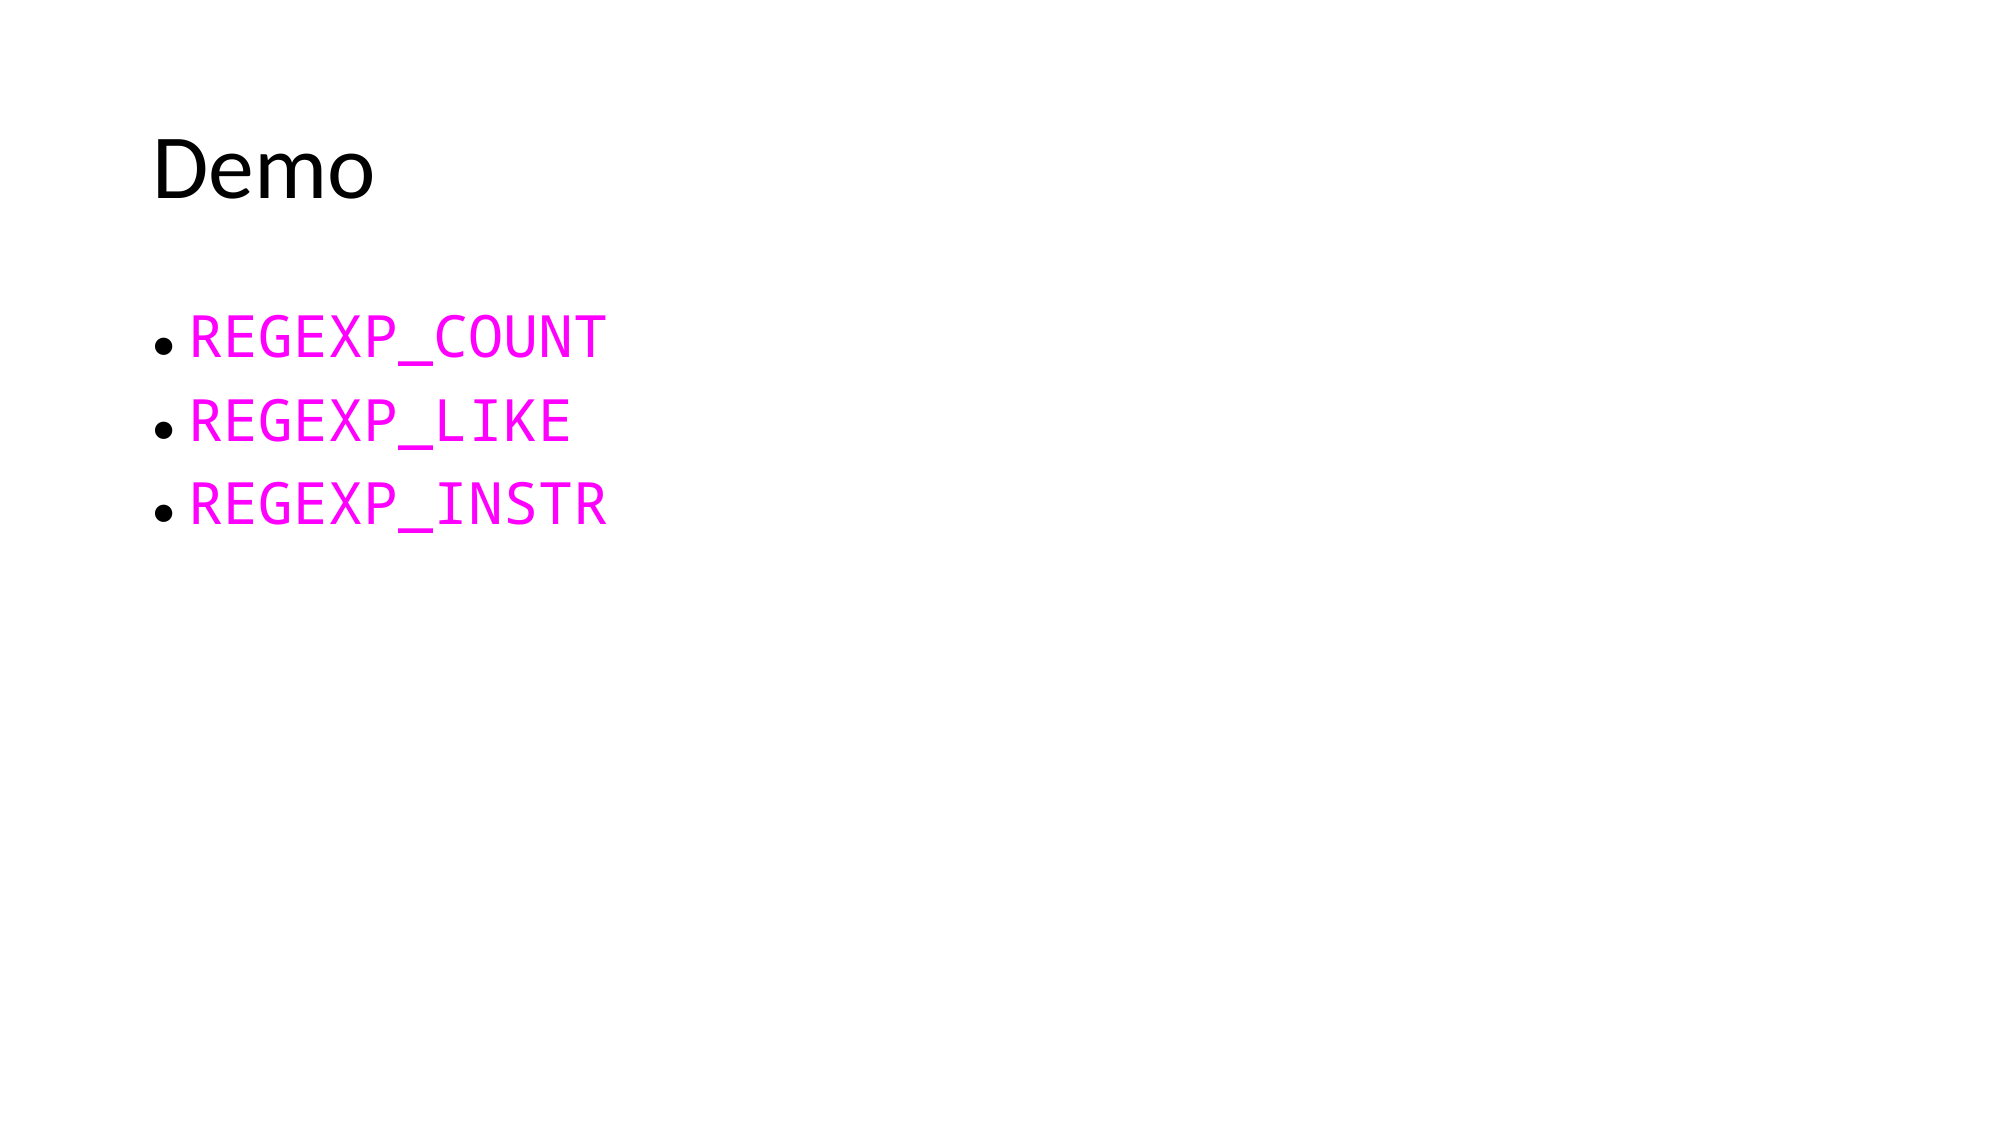

# Demo
● REGEXP_COUNT
● REGEXP_LIKE
● REGEXP_INSTR